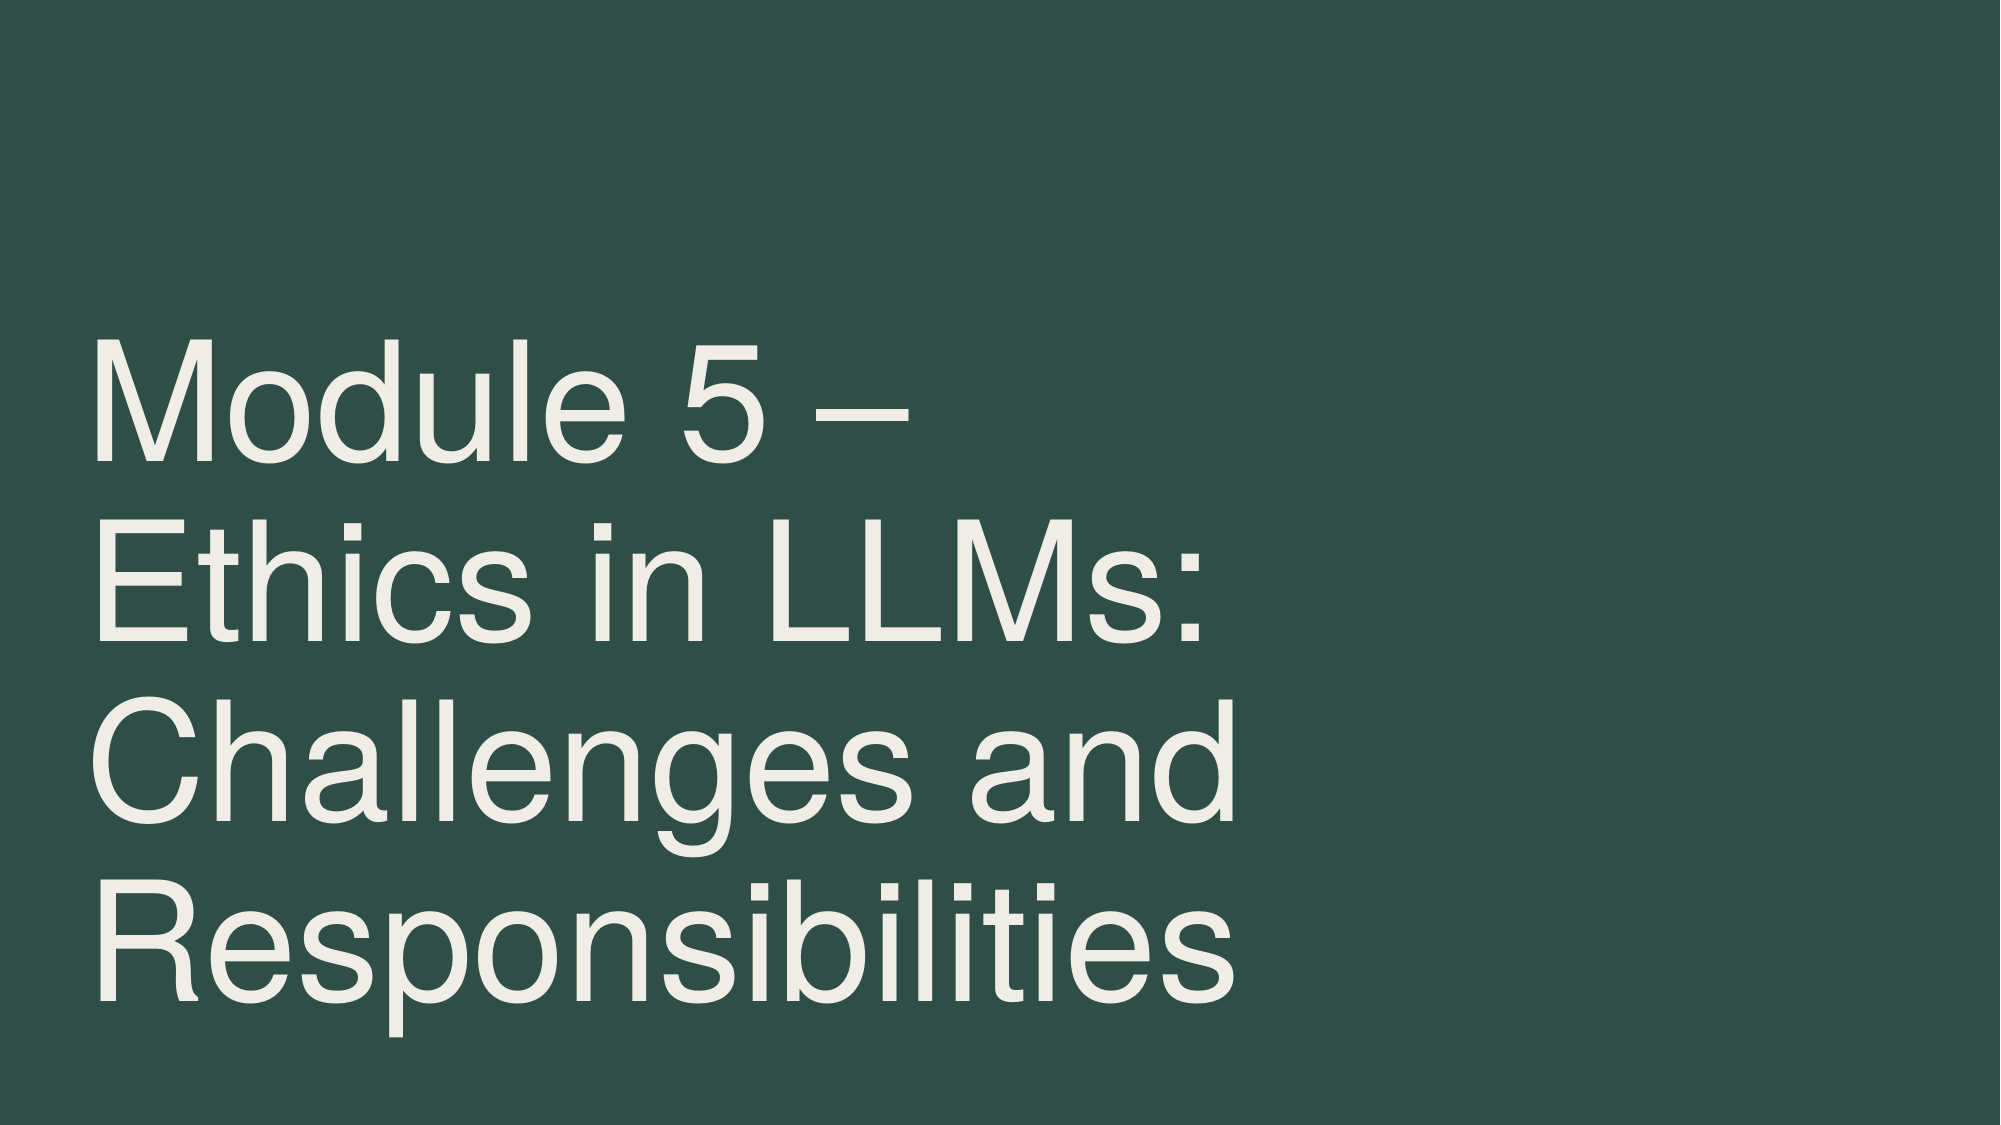

# Module 5 – Ethics in LLMs: Challenges and Responsibilities